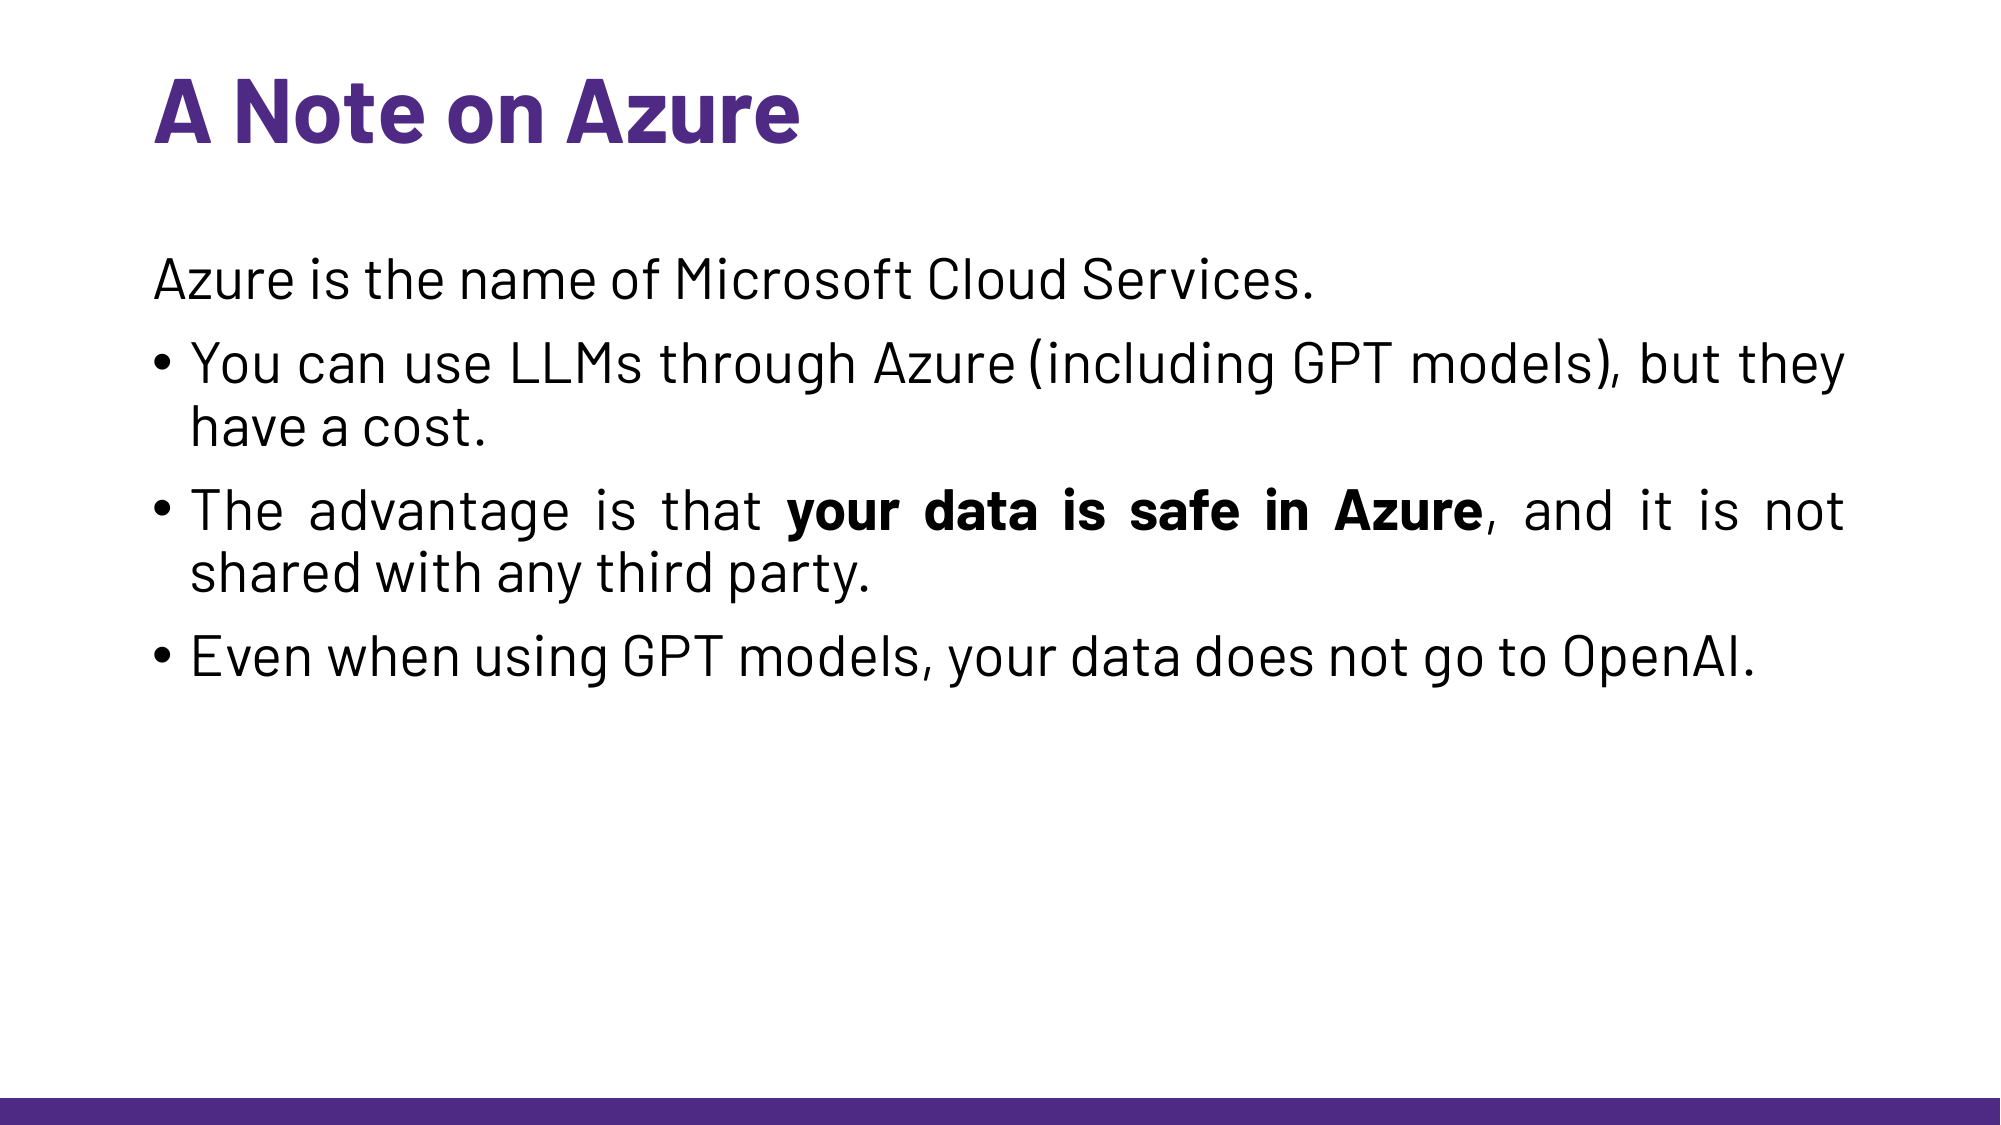

# A Note on Azure
Azure is the name of Microsoft Cloud Services.
You can use LLMs through Azure (including GPT models), but they have a cost.
The advantage is that your data is safe in Azure, and it is not shared with any third party.
Even when using GPT models, your data does not go to OpenAI.